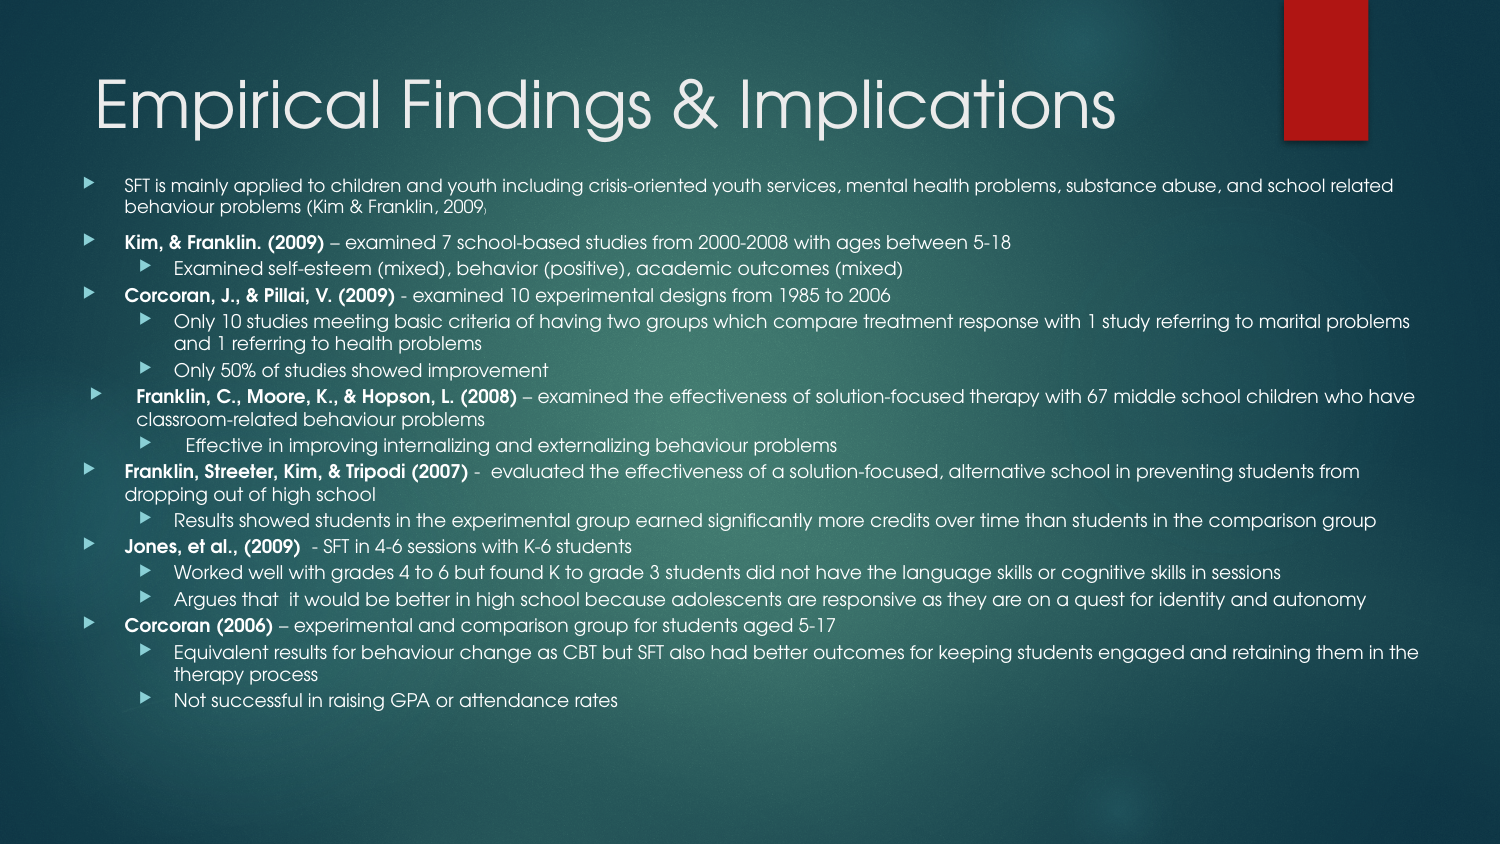

# Empirical Findings & Implications
SFT is mainly applied to children and youth including crisis-oriented youth services, mental health problems, substance abuse, and school related behaviour problems (Kim & Franklin, 2009)
Kim, & Franklin. (2009) – examined 7 school-based studies from 2000-2008 with ages between 5-18
Examined self-esteem (mixed), behavior (positive), academic outcomes (mixed)
Corcoran, J., & Pillai, V. (2009) - examined 10 experimental designs from 1985 to 2006
Only 10 studies meeting basic criteria of having two groups which compare treatment response with 1 study referring to marital problems and 1 referring to health problems
Only 50% of studies showed improvement
Franklin, C., Moore, K., & Hopson, L. (2008) – examined the effectiveness of solution-focused therapy with 67 middle school children who have classroom-related behaviour problems
Effective in improving internalizing and externalizing behaviour problems
Franklin, Streeter, Kim, & Tripodi (2007) -  evaluated the effectiveness of a solution-focused, alternative school in preventing students from dropping out of high school
Results showed students in the experimental group earned significantly more credits over time than students in the comparison group
Jones, et al., (2009)  - SFT in 4-6 sessions with K-6 students
Worked well with grades 4 to 6 but found K to grade 3 students did not have the language skills or cognitive skills in sessions
Argues that  it would be better in high school because adolescents are responsive as they are on a quest for identity and autonomy
Corcoran (2006) – experimental and comparison group for students aged 5-17
Equivalent results for behaviour change as CBT but SFT also had better outcomes for keeping students engaged and retaining them in the therapy process
Not successful in raising GPA or attendance rates